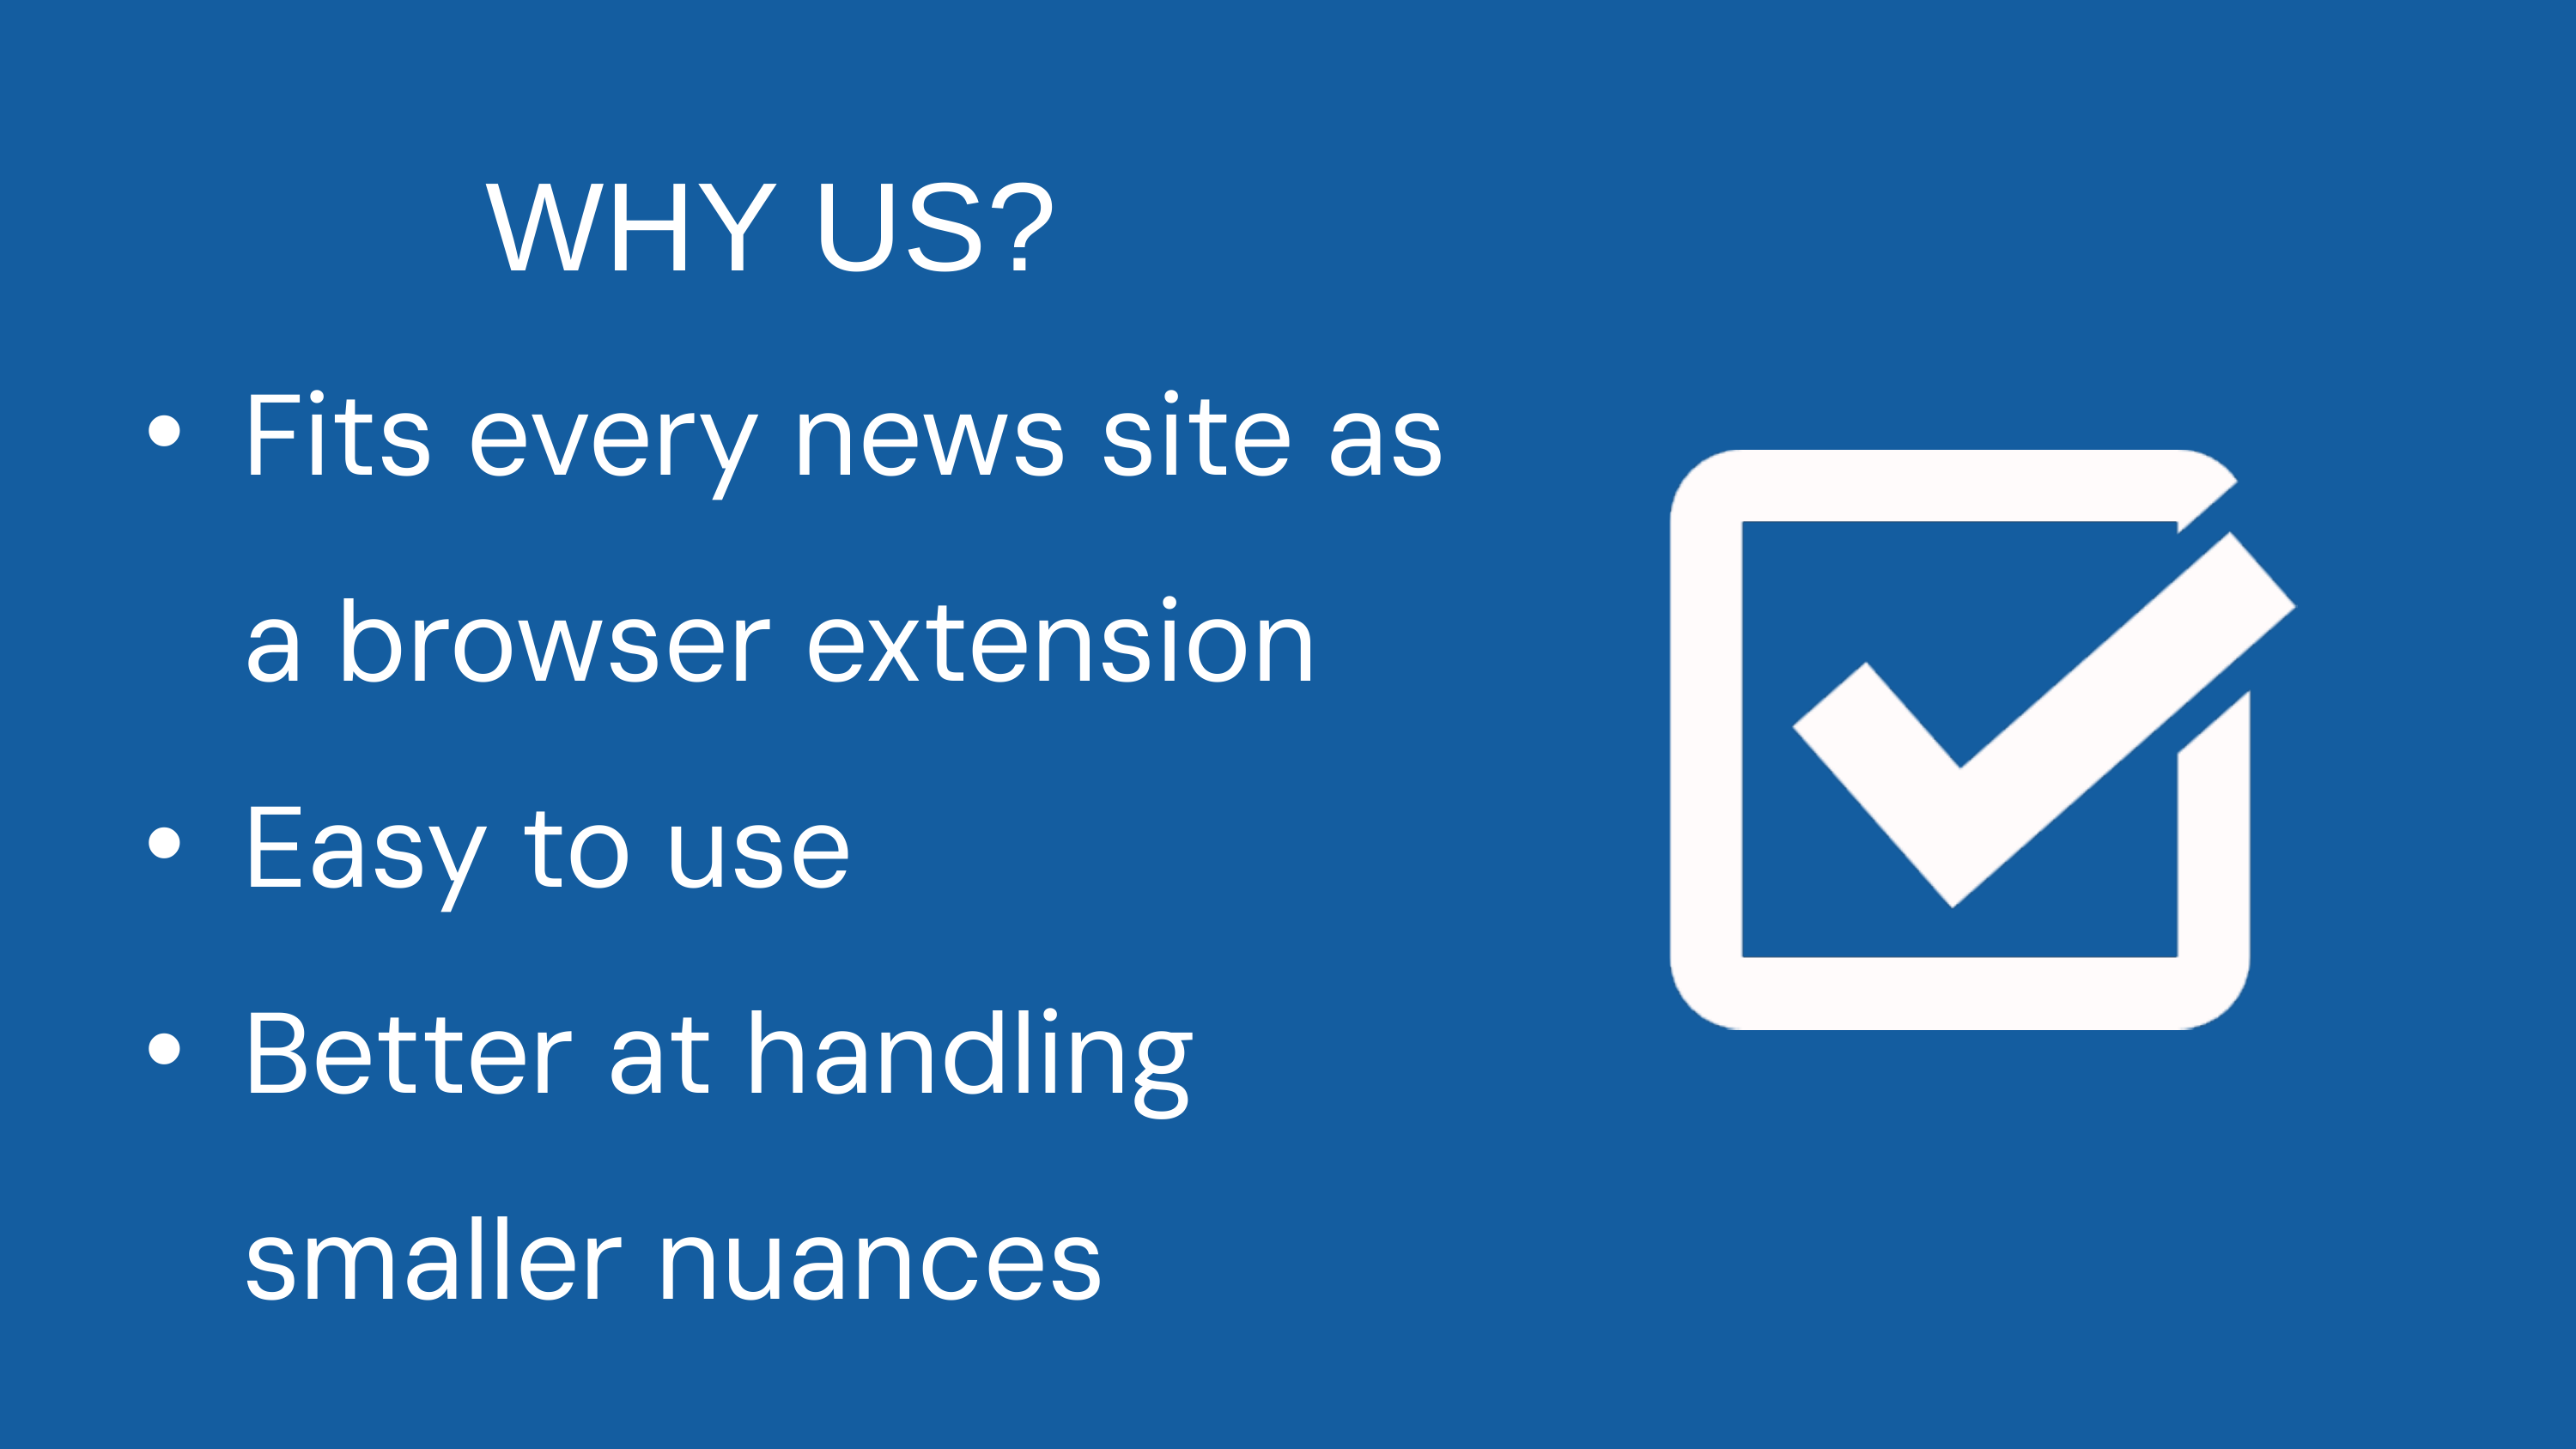

WHY US?
Fits every news site as a browser extension
Easy to use
Better at handling smaller nuances